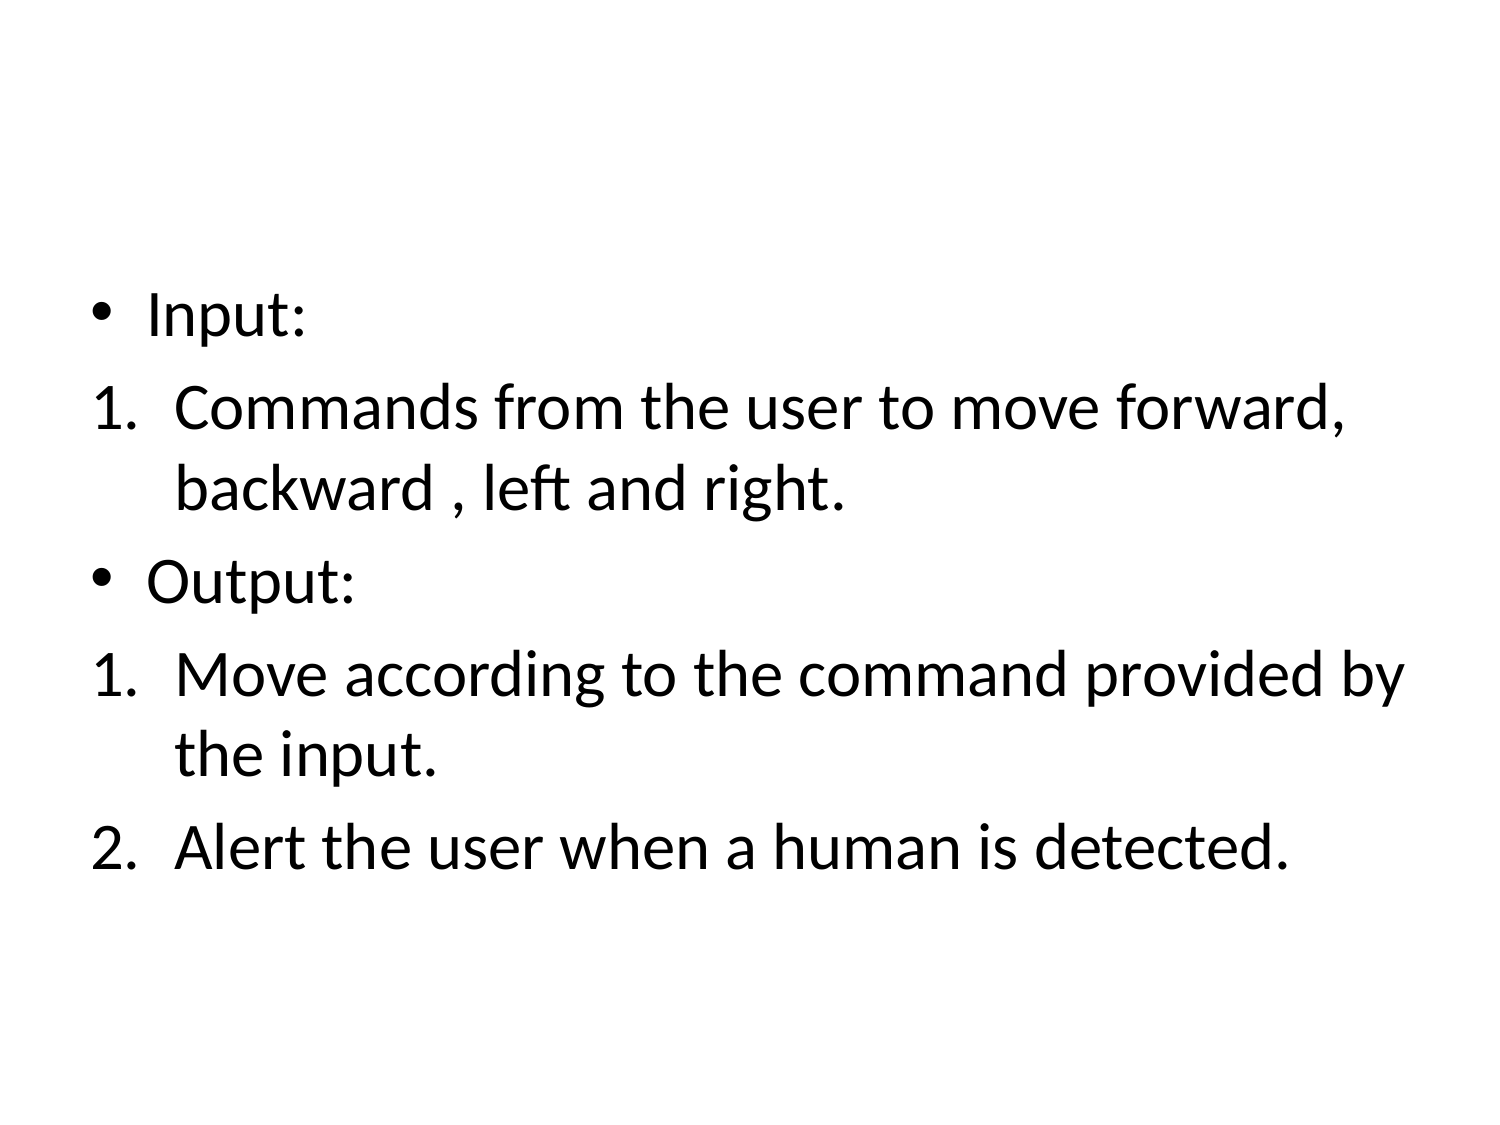

#
Input:
Commands from the user to move forward, backward , left and right.
Output:
Move according to the command provided by the input.
Alert the user when a human is detected.